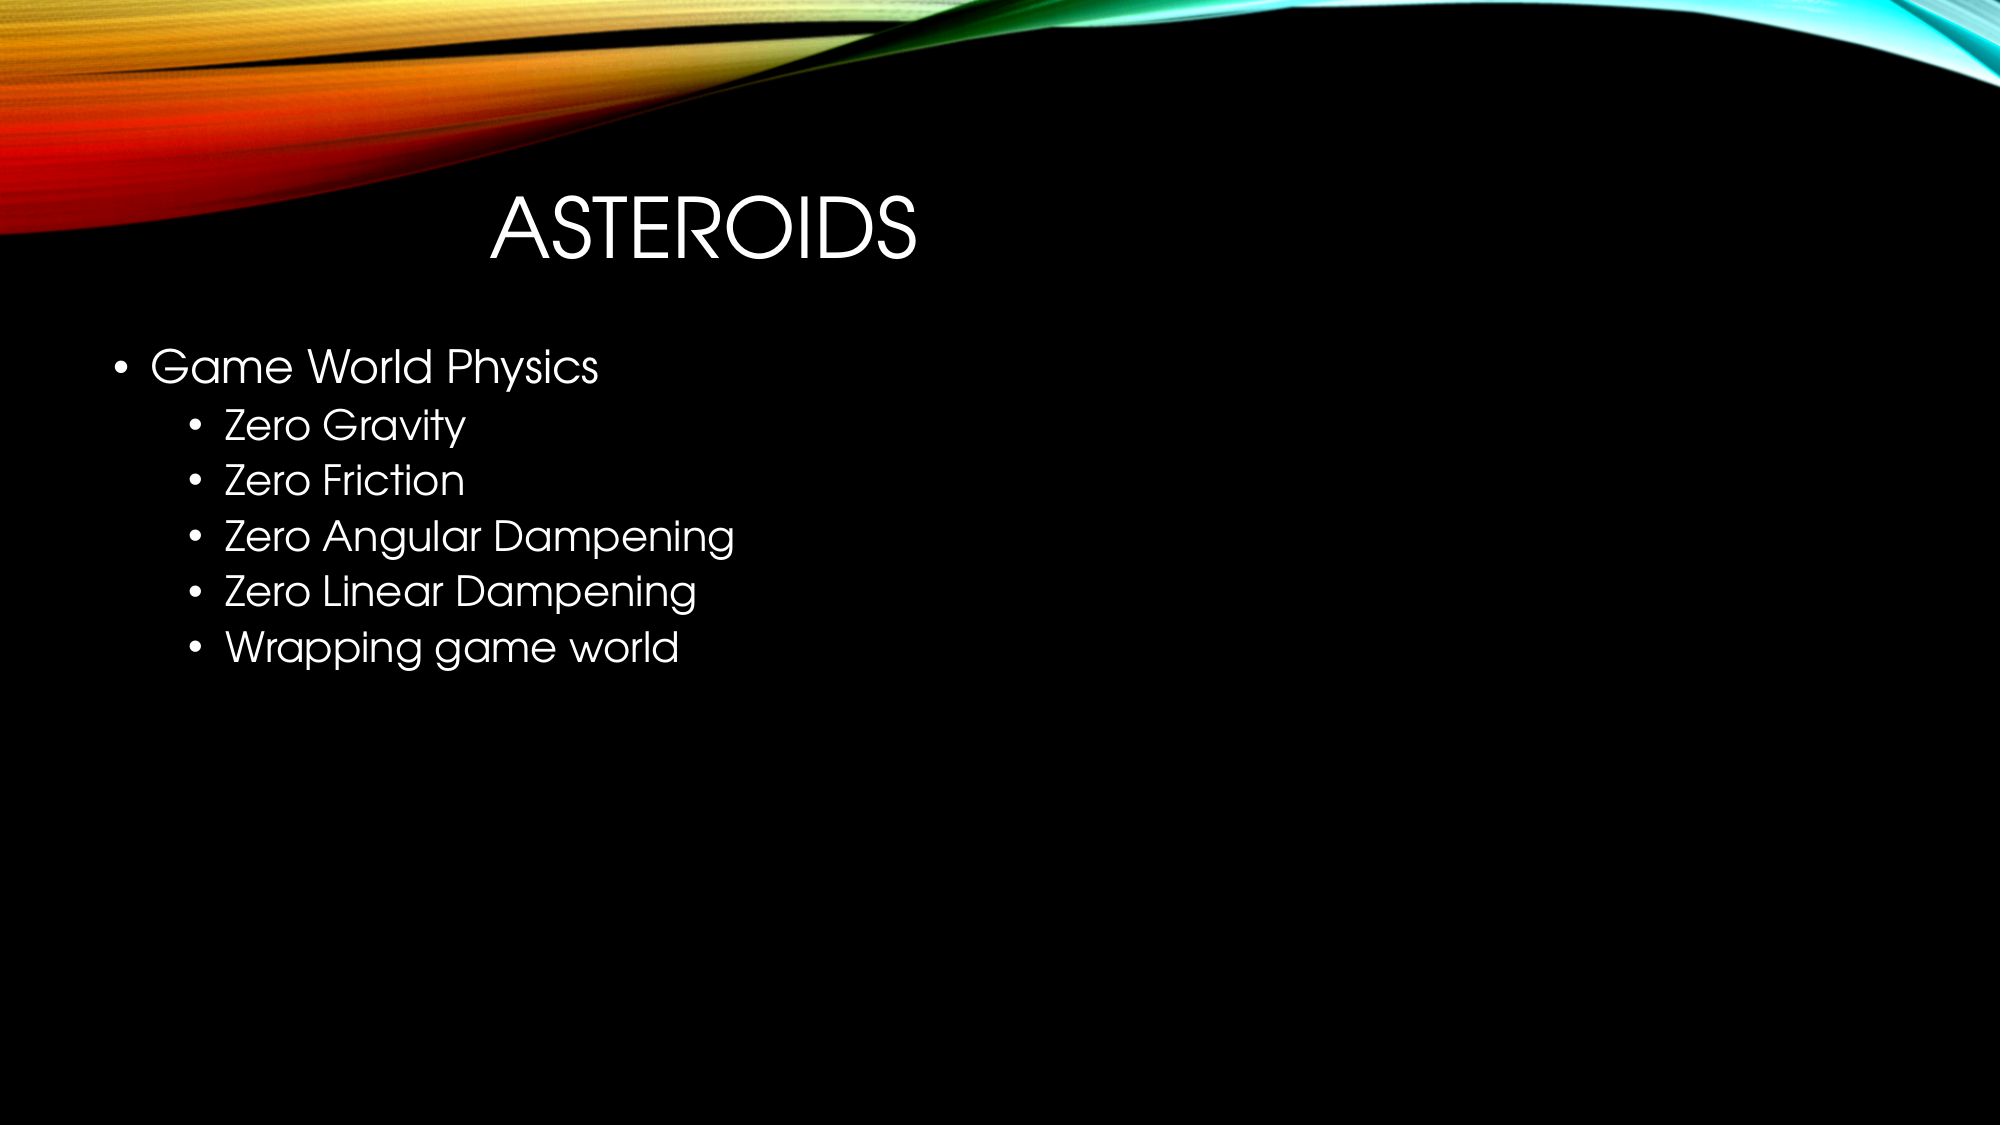

# Asteroids

Game World Physics
Zero Gravity
Zero Friction
Zero Angular Dampening
Zero Linear Dampening
Wrapping game world